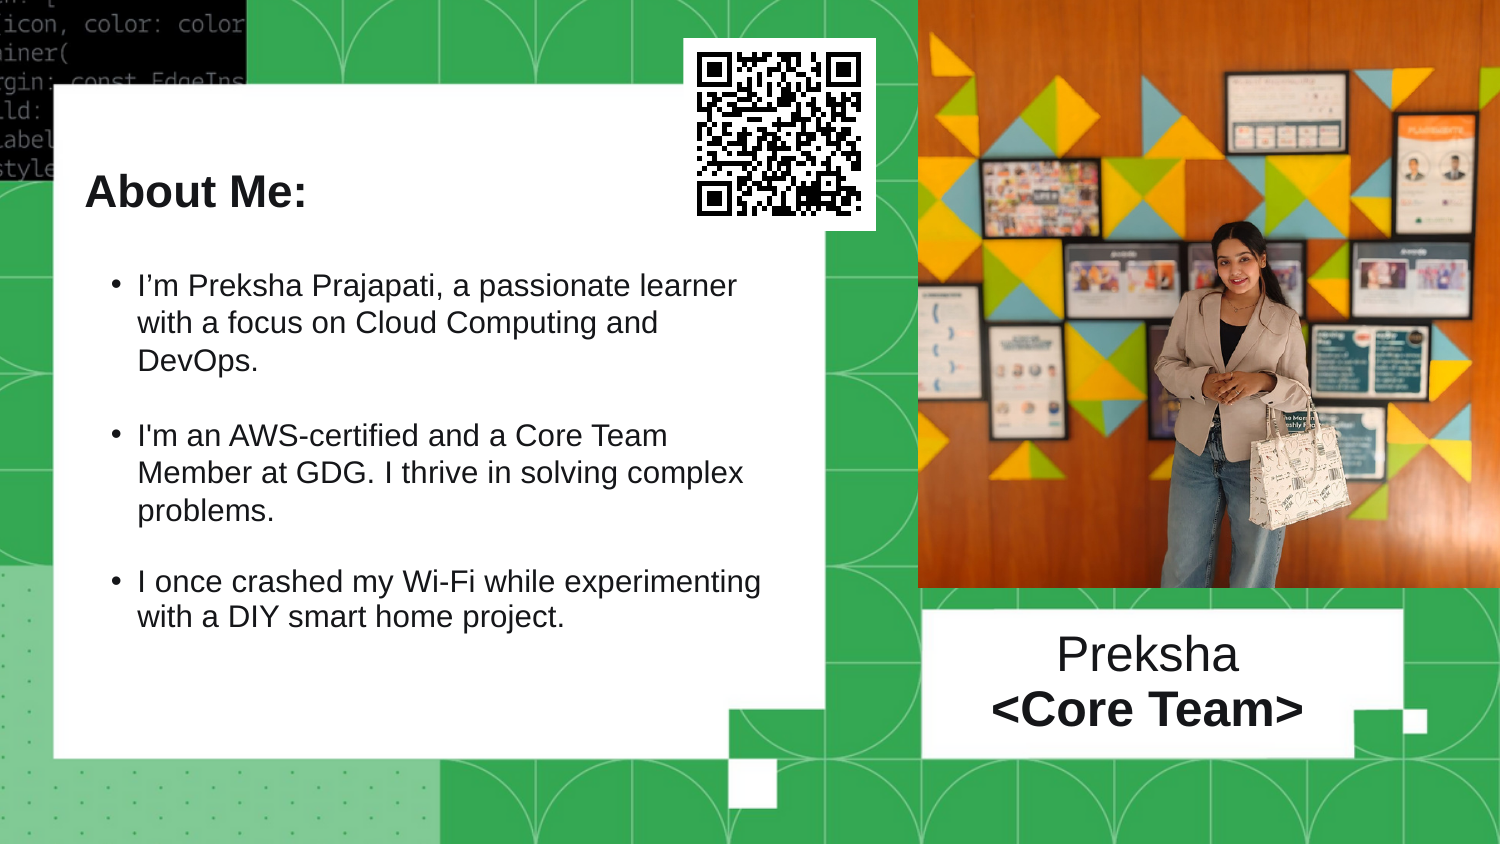

About Me:

I’m Preksha Prajapati, a passionate learner with a focus on Cloud Computing and DevOps.

I'm an AWS-certified and a Core Team Member at GDG. I thrive in solving complex problems.

I once crashed my Wi-Fi while experimenting with a DIY smart home project.

Preksha
<Core Team>